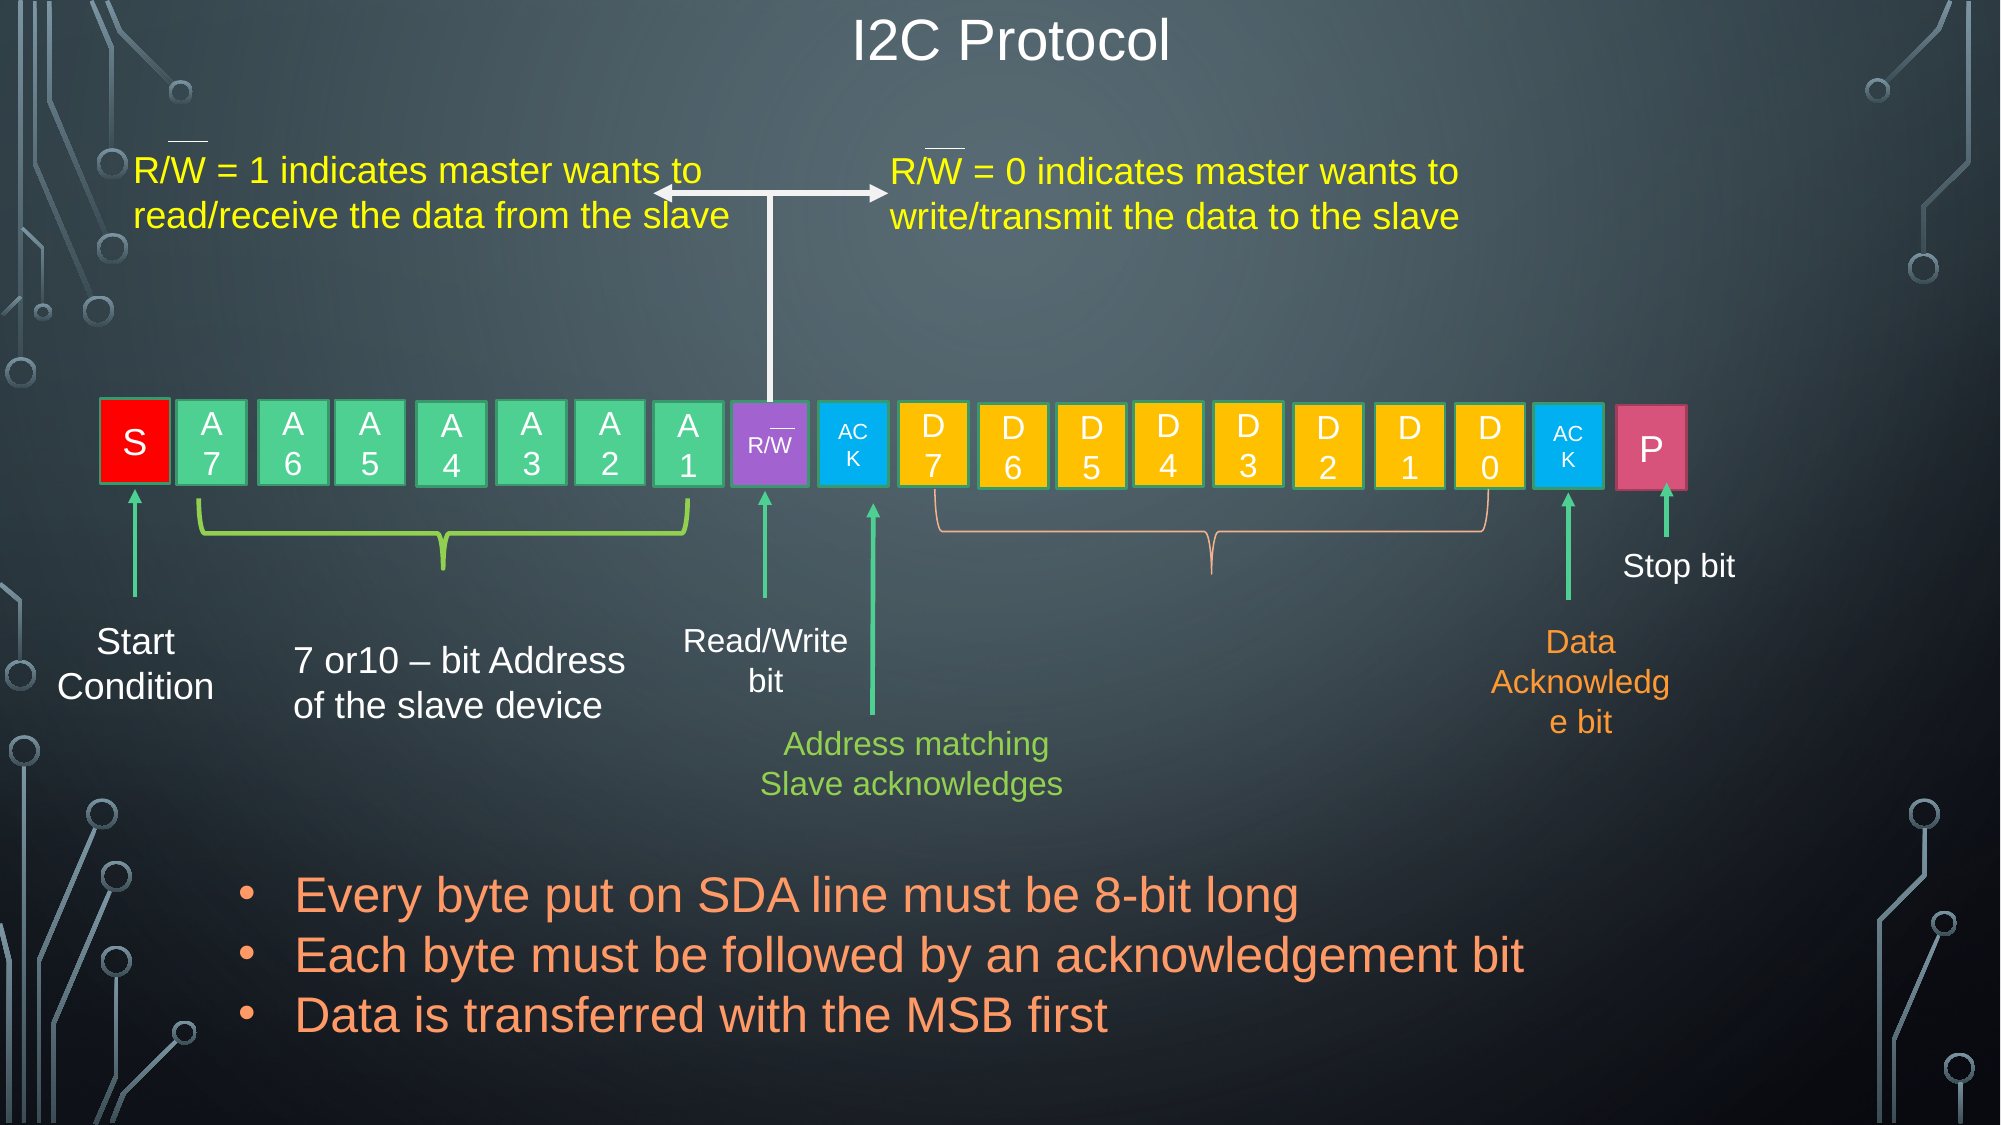

I2C Protocol
R/W = 1 indicates master wants to read/receive the data from the slave
R/W = 0 indicates master wants to write/transmit the data to the slave

S
A7
A6
A5
A3
A2
A4
A1
R/W
ACK
D7
D4
D3
D6
D5
D2
D1
D0
ACK
P
Stop bit
Start Condition
Read/Write bit
Data Acknowledge bit
7 or10 – bit Address of the slave device
Address matching Slave acknowledges
Every byte put on SDA line must be 8-bit long
Each byte must be followed by an acknowledgement bit
Data is transferred with the MSB first